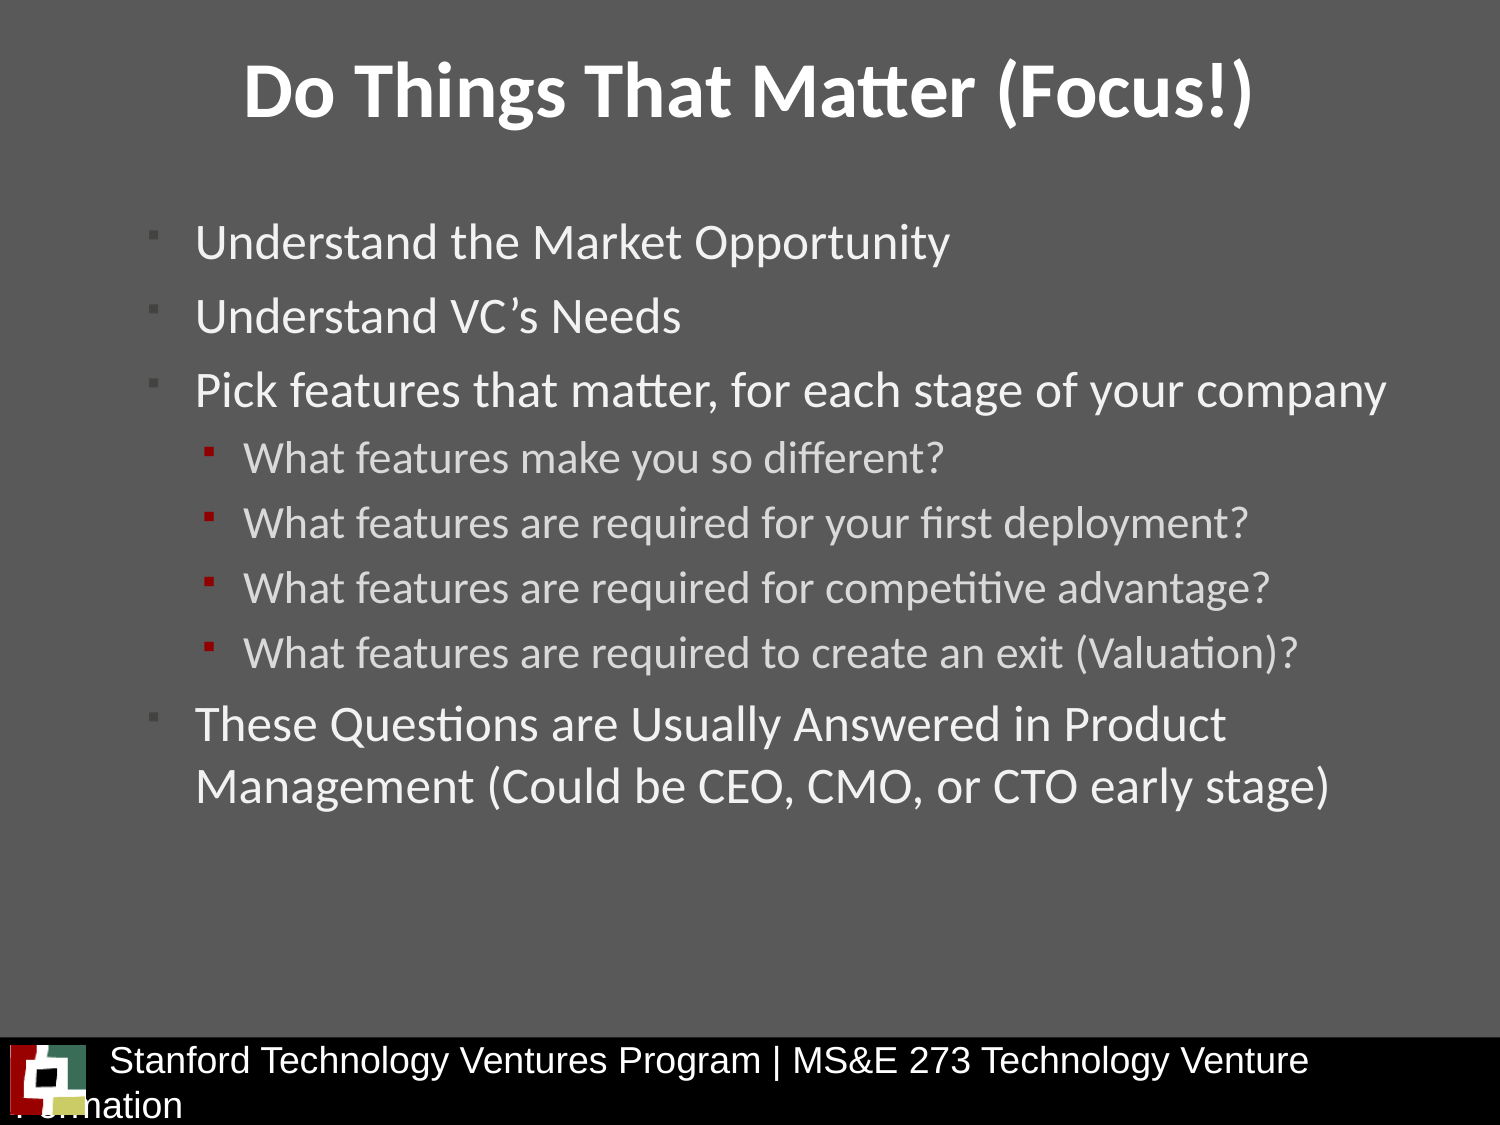

# Do Things That Matter (Focus!)
Understand the Market Opportunity
Understand VC’s Needs
Pick features that matter, for each stage of your company
What features make you so different?
What features are required for your first deployment?
What features are required for competitive advantage?
What features are required to create an exit (Valuation)?
These Questions are Usually Answered in Product Management (Could be CEO, CMO, or CTO early stage)